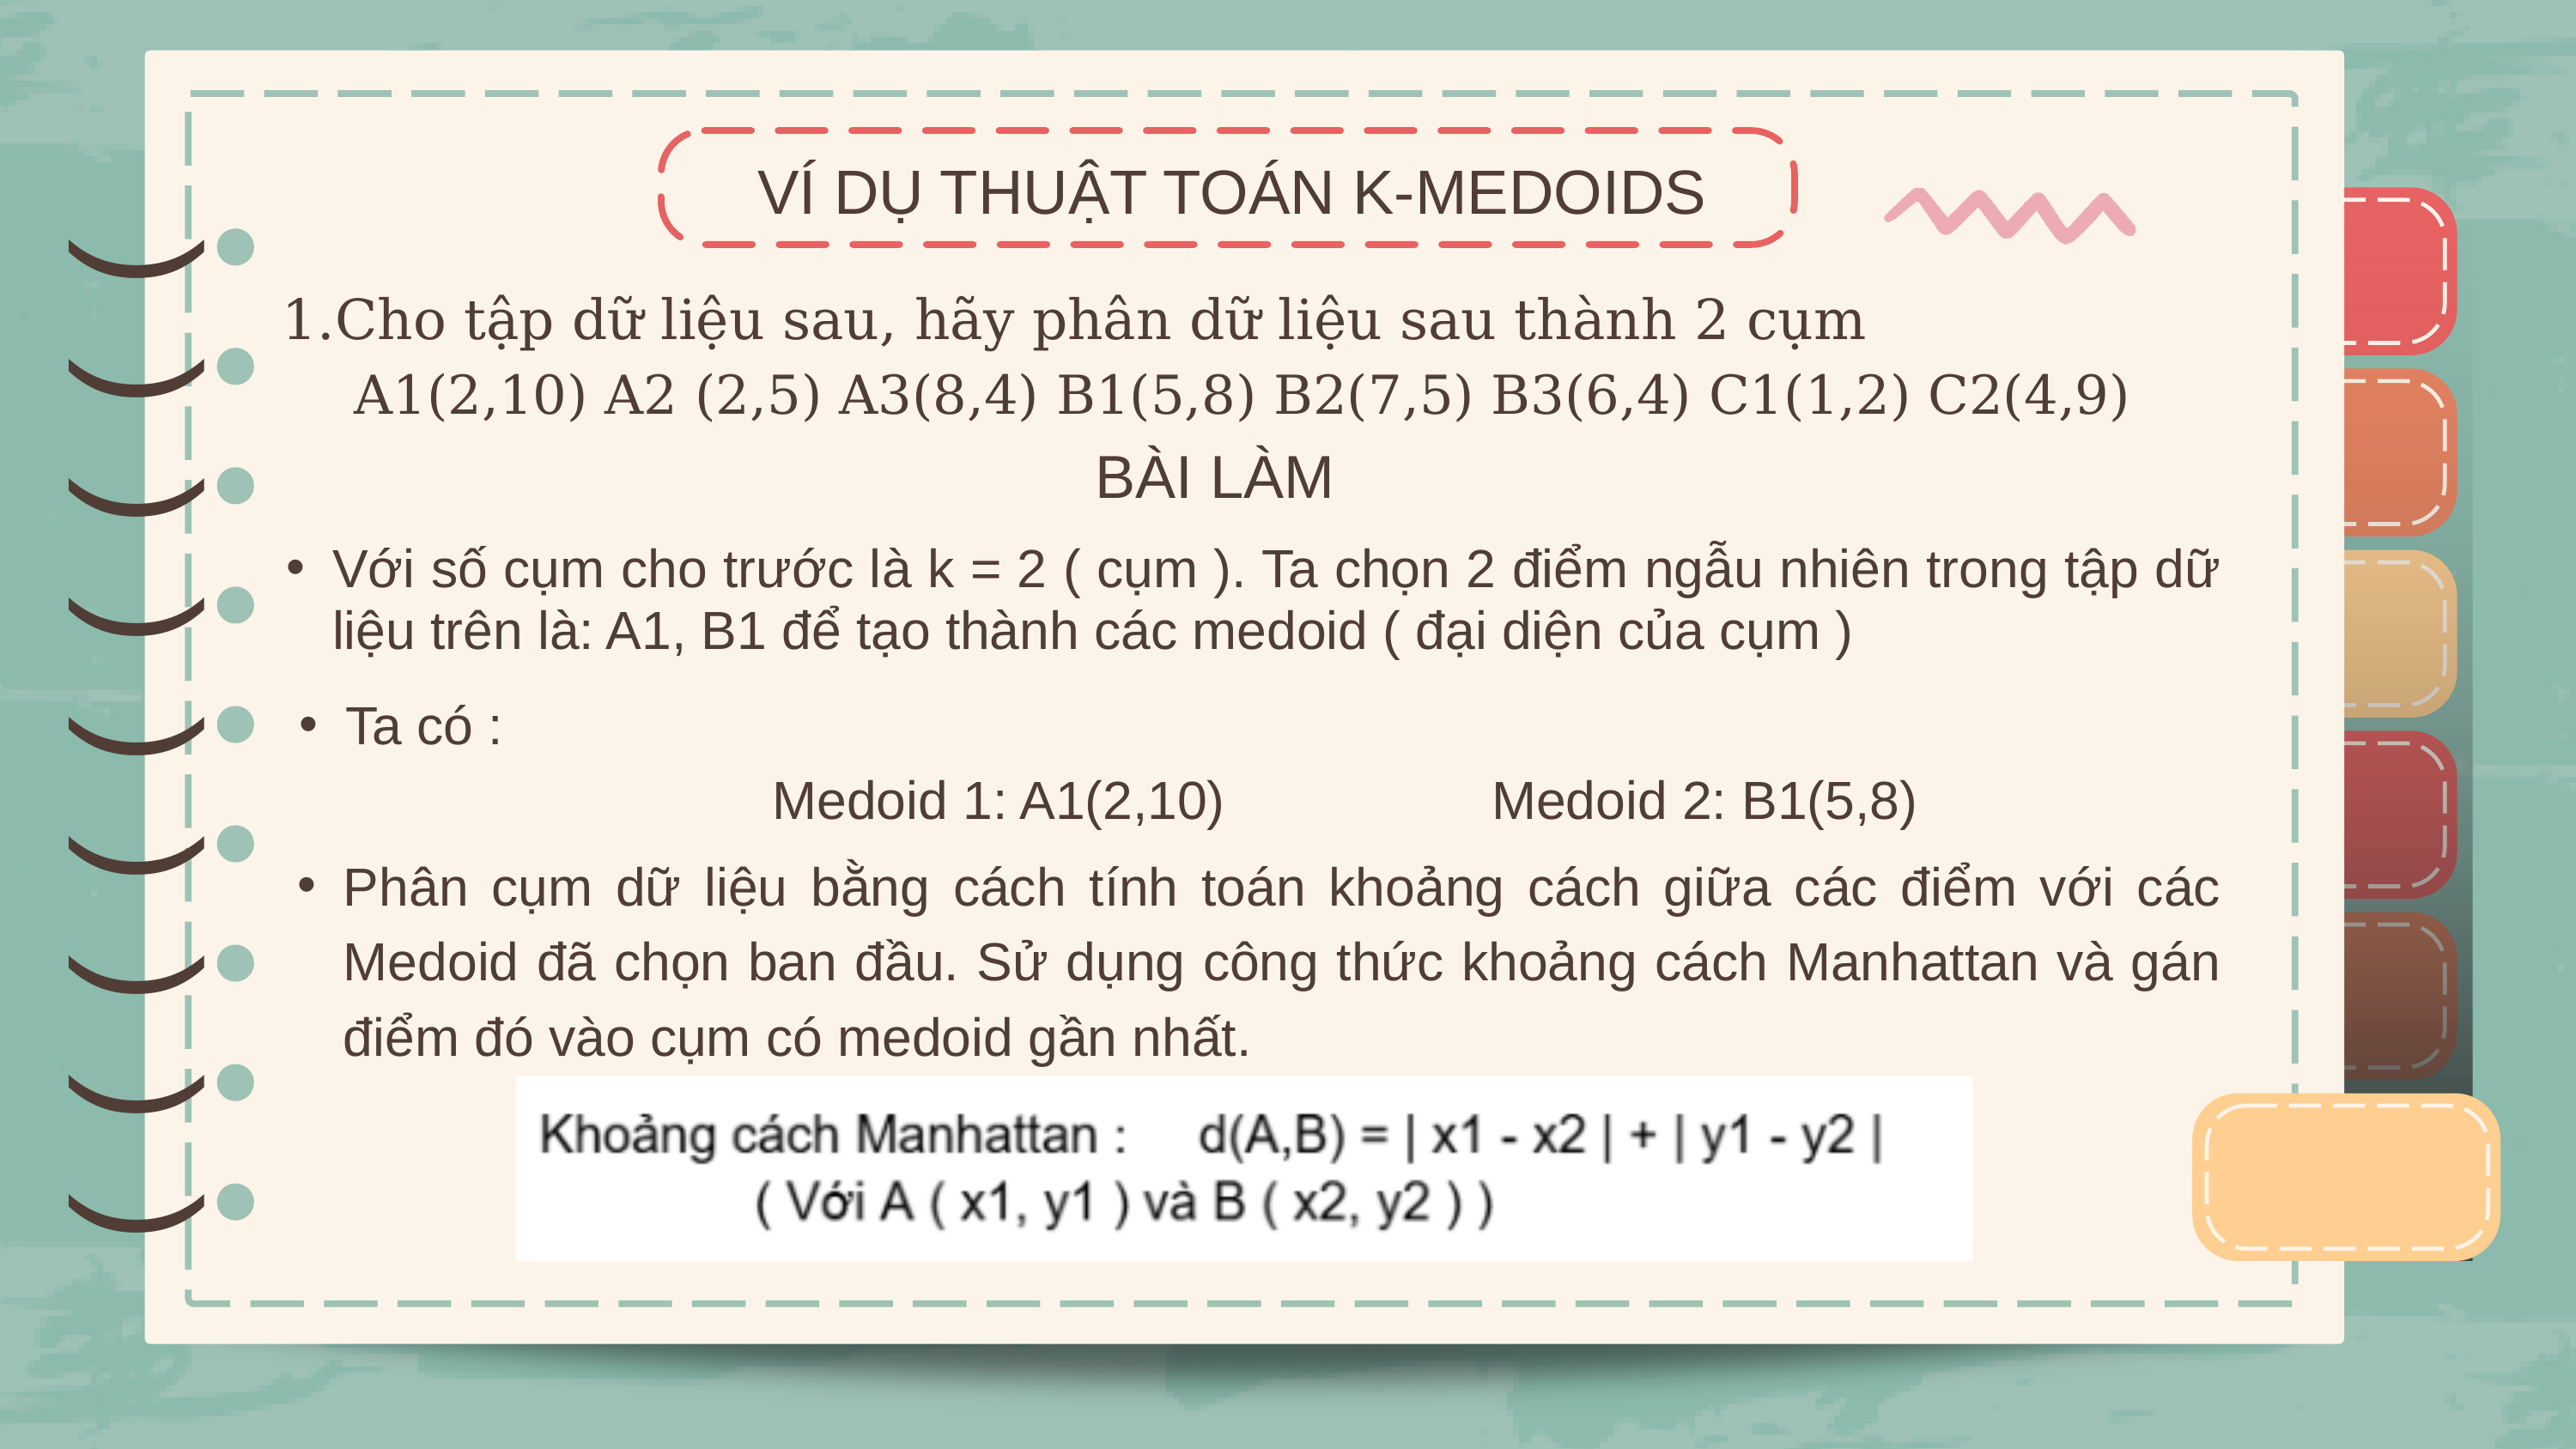

VÍ DỤ THUẬT TOÁN K-MEDOIDS

)
)
)
)
)
)
)
)
)

)
)
)
)
)
)
)
)
)
Cho tập dữ liệu sau, hãy phân dữ liệu sau thành 2 cụm
       A1(2,10) A2 (2,5) A3(8,4) B1(5,8) B2(7,5) B3(6,4) C1(1,2) C2(4,9)

BÀI LÀM

Với số cụm cho trước là k = 2 ( cụm ). Ta chọn 2 điểm ngẫu nhiên trong tập dữ liệu trên là: A1, B1 để tạo thành các medoid ( đại diện của cụm )

Ta có :
                                   Medoid 1: A1(2,10)                  Medoid 2: B1(5,8)

Phân cụm dữ liệu bằng cách tính toán khoảng cách giữa các điểm với các Medoid đã chọn ban đầu. Sử dụng công thức khoảng cách Manhattan và gán điểm đó vào cụm có medoid gần nhất.